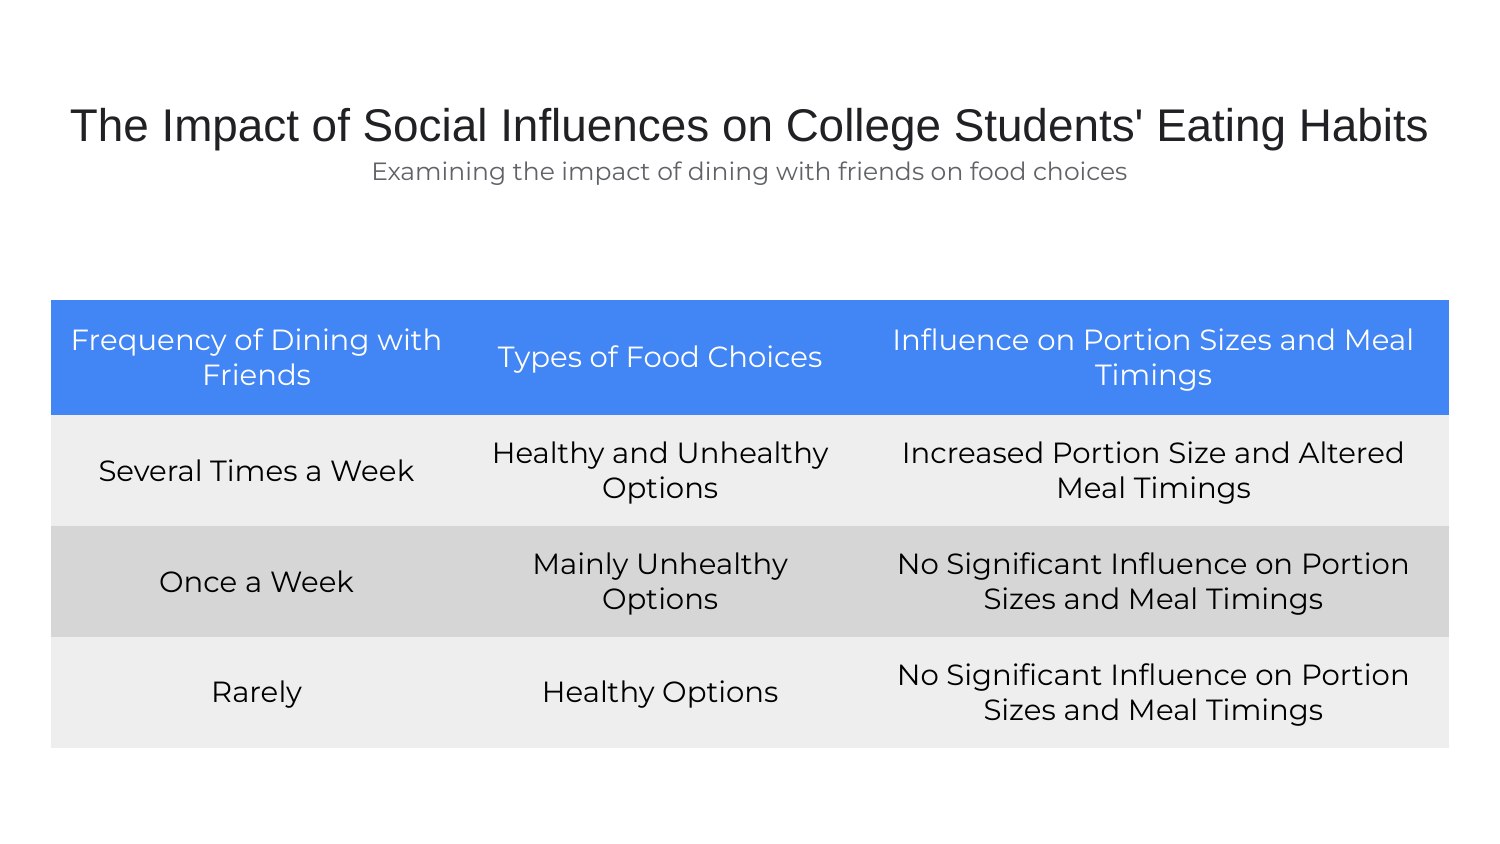

# The Impact of Social Influences on College Students' Eating Habits
Examining the impact of dining with friends on food choices
| Frequency of Dining with Friends | Types of Food Choices | Influence on Portion Sizes and Meal Timings |
| --- | --- | --- |
| Several Times a Week | Healthy and Unhealthy Options | Increased Portion Size and Altered Meal Timings |
| Once a Week | Mainly Unhealthy Options | No Significant Influence on Portion Sizes and Meal Timings |
| Rarely | Healthy Options | No Significant Influence on Portion Sizes and Meal Timings |